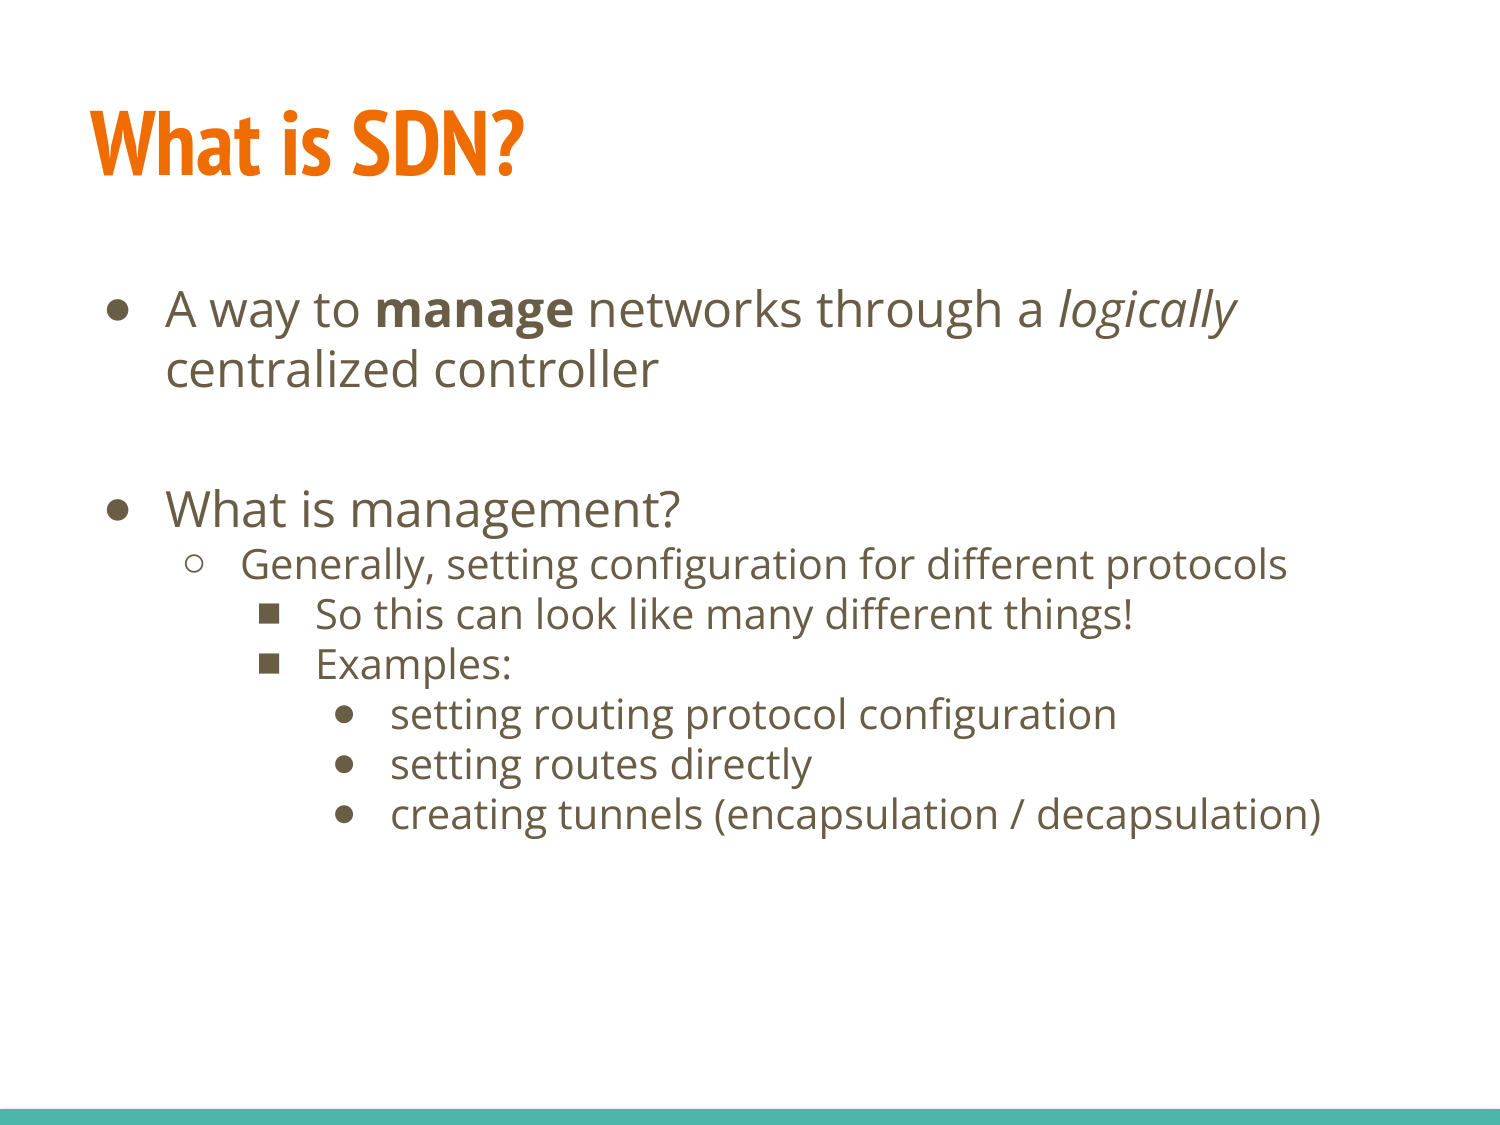

# What is SDN?
A way to manage networks through a logically centralized controller

What is management?
Generally, setting configuration for different protocols
So this can look like many different things!
Examples:
setting routing protocol configuration
setting routes directly
creating tunnels (encapsulation / decapsulation)